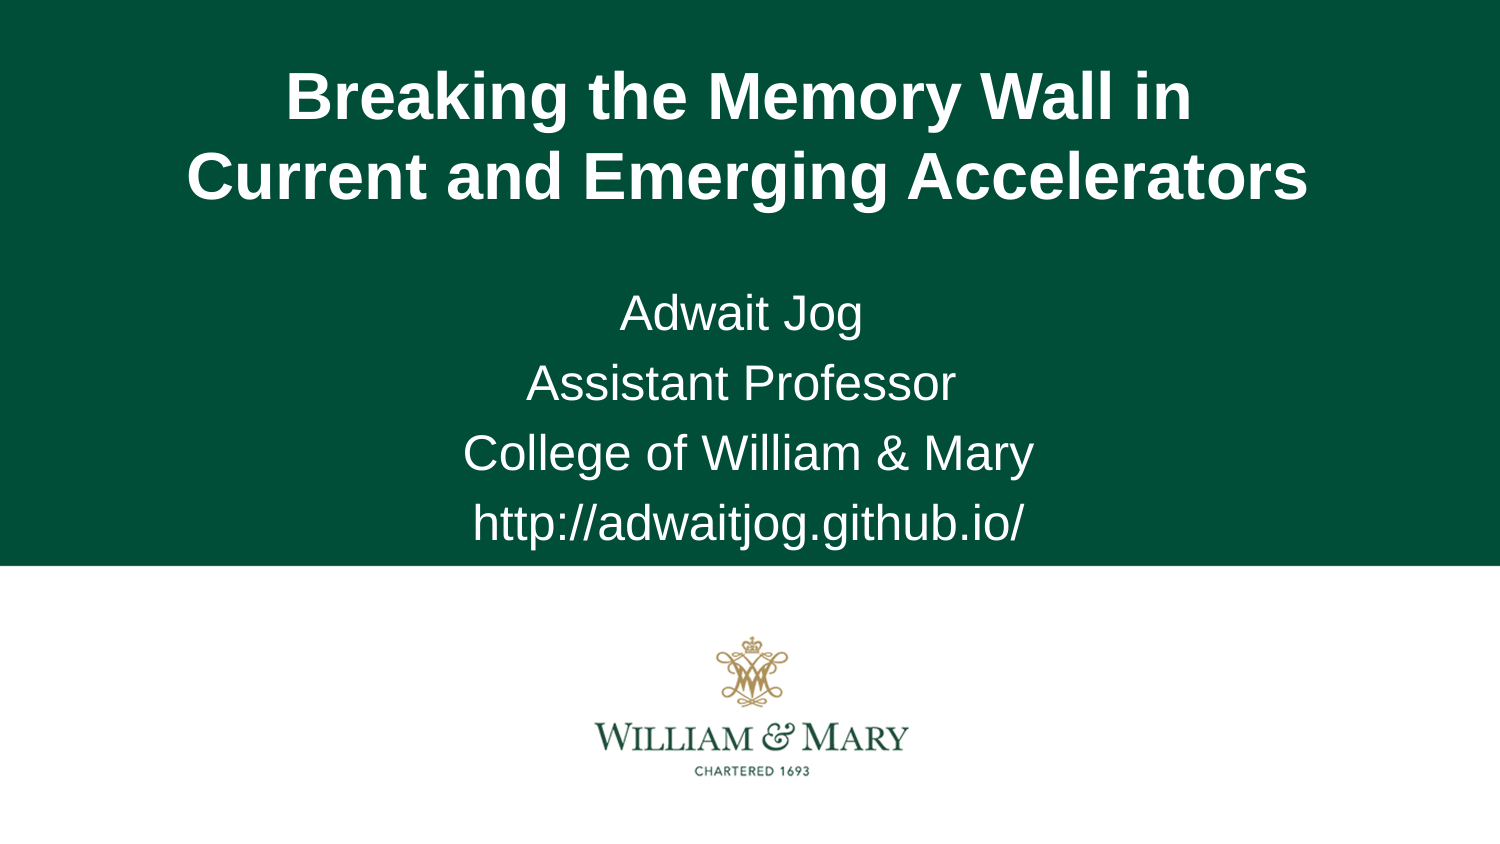

# Breaking the Memory Wall in Current and Emerging Accelerators
Adwait Jog
Assistant Professor
College of William & Mary
http://adwaitjog.github.io/